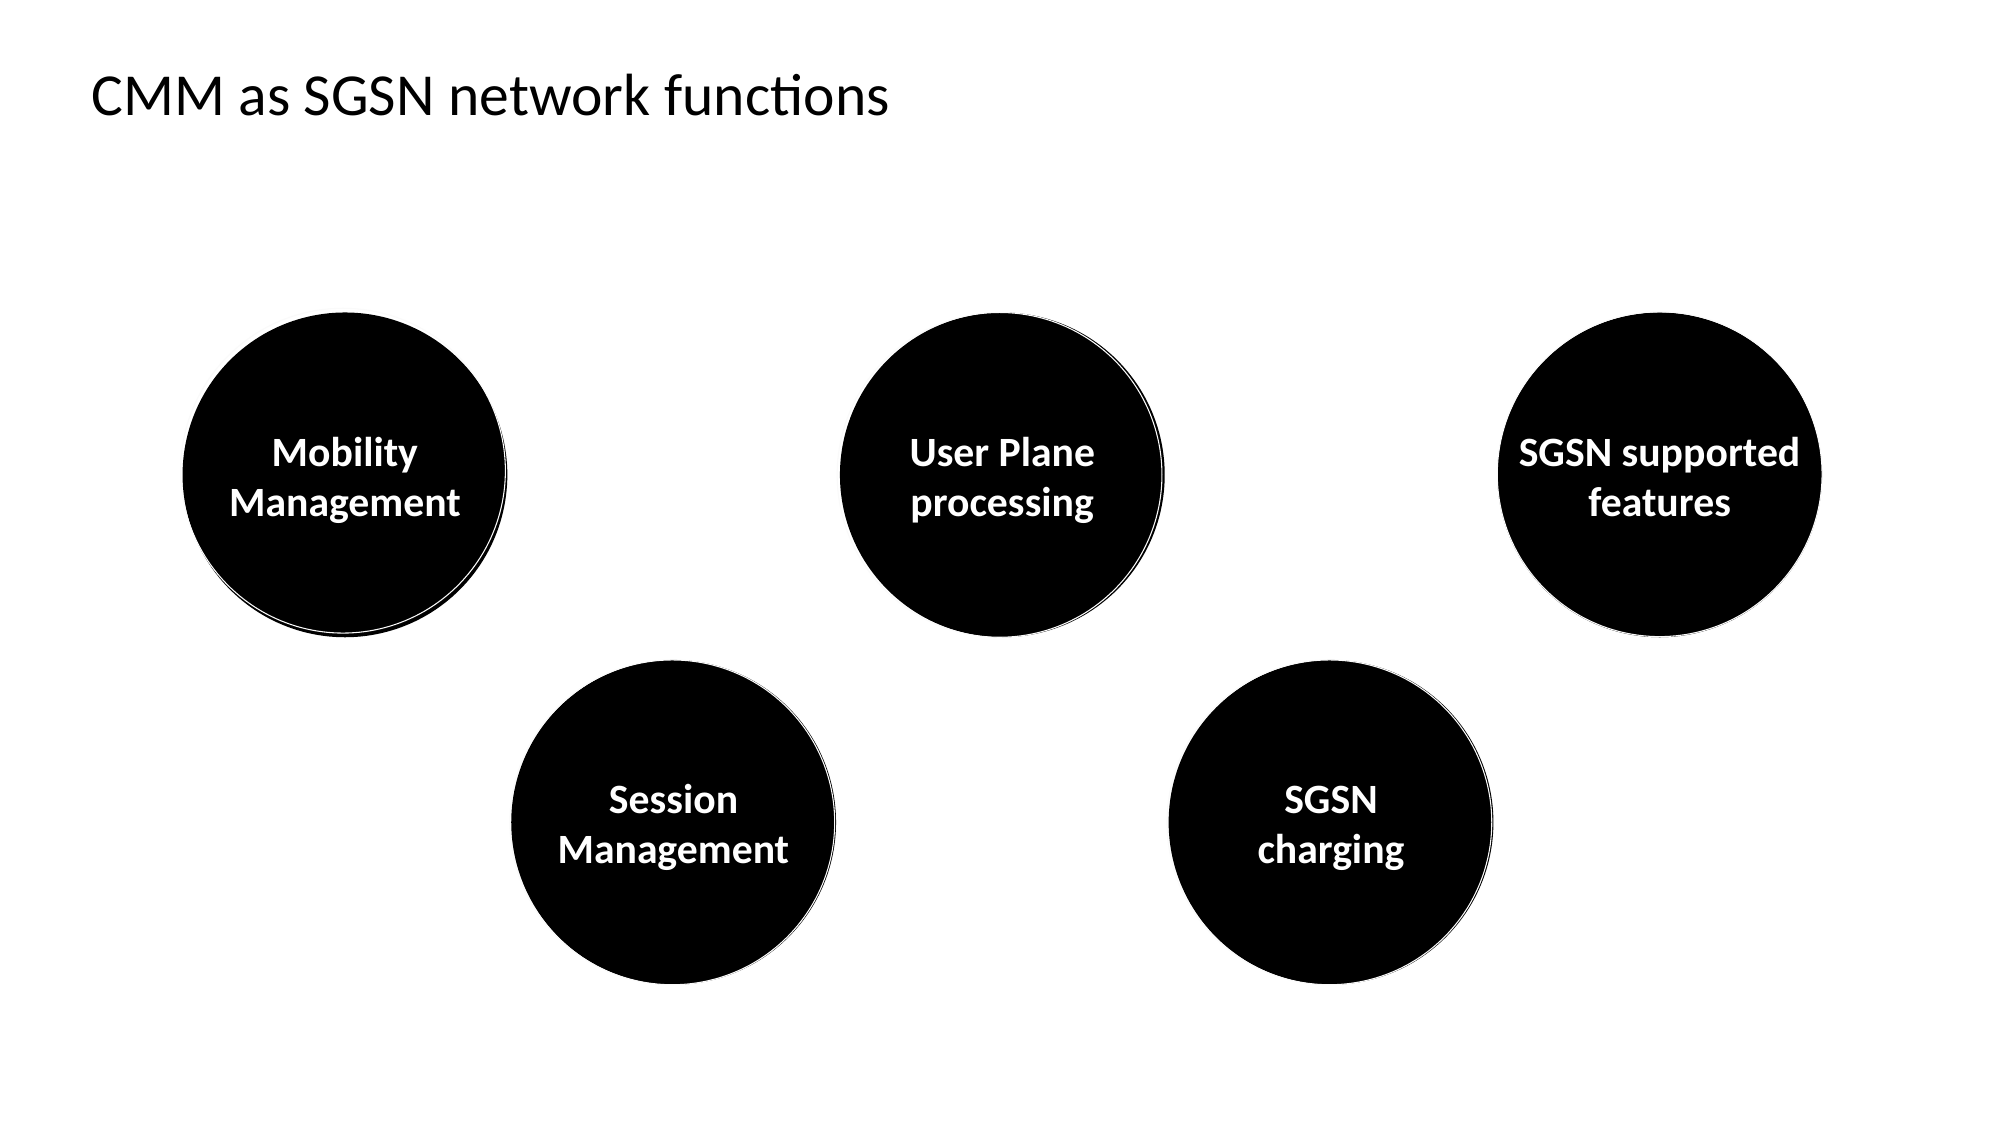

# CMM as SGSN network functions

Mobility Management

User Plane processing

SGSN supported features

Session Management

SGSN
charging